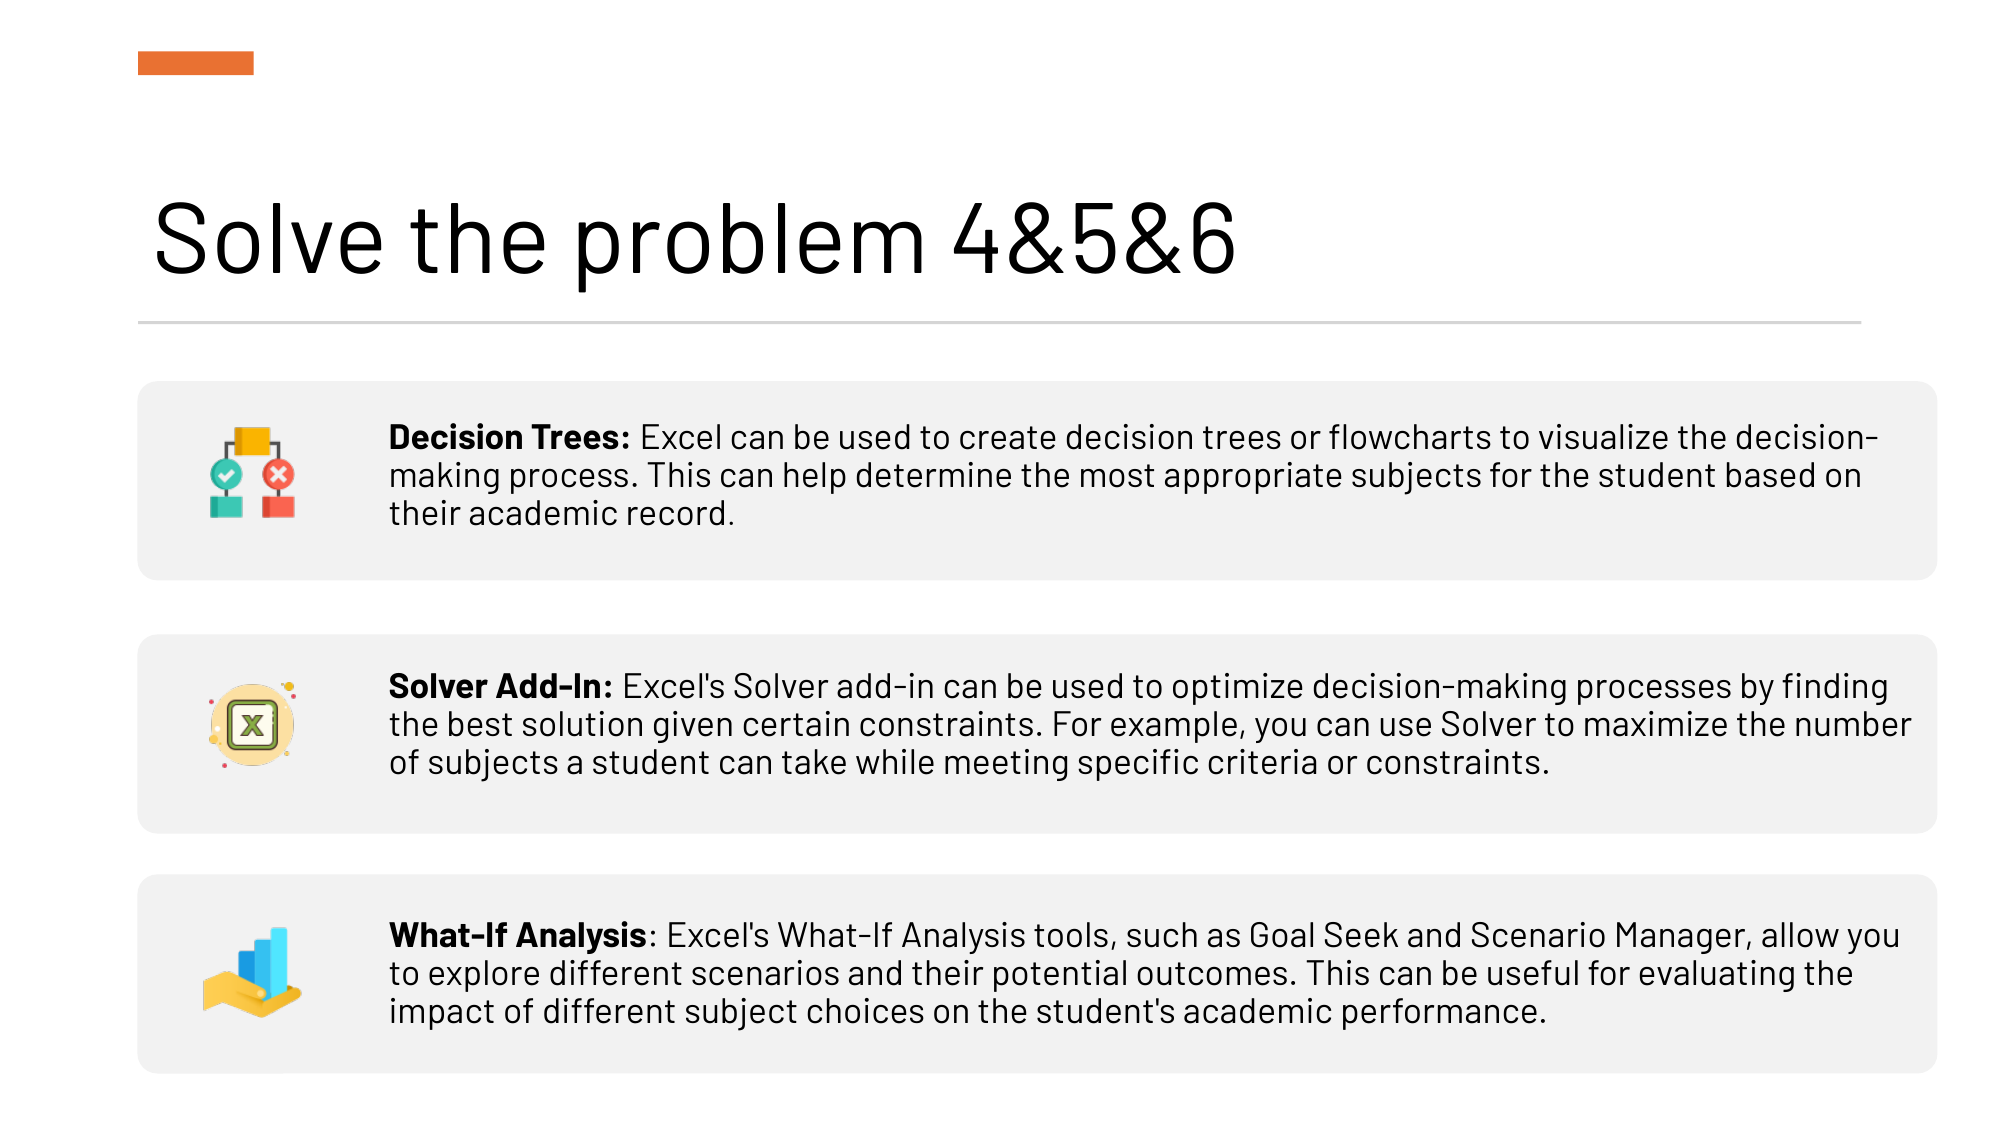

# Solve the problem 4&5&6

Decision Trees: Excel can be used to create decision trees or flowcharts to visualize the decision-making process. This can help determine the most appropriate subjects for the student based on their academic record.

Solver Add-In: Excel's Solver add-in can be used to optimize decision-making processes by finding the best solution given certain constraints. For example, you can use Solver to maximize the number of subjects a student can take while meeting specific criteria or constraints.

What-If Analysis: Excel's What-If Analysis tools, such as Goal Seek and Scenario Manager, allow you to explore different scenarios and their potential outcomes. This can be useful for evaluating the impact of different subject choices on the student's academic performance.